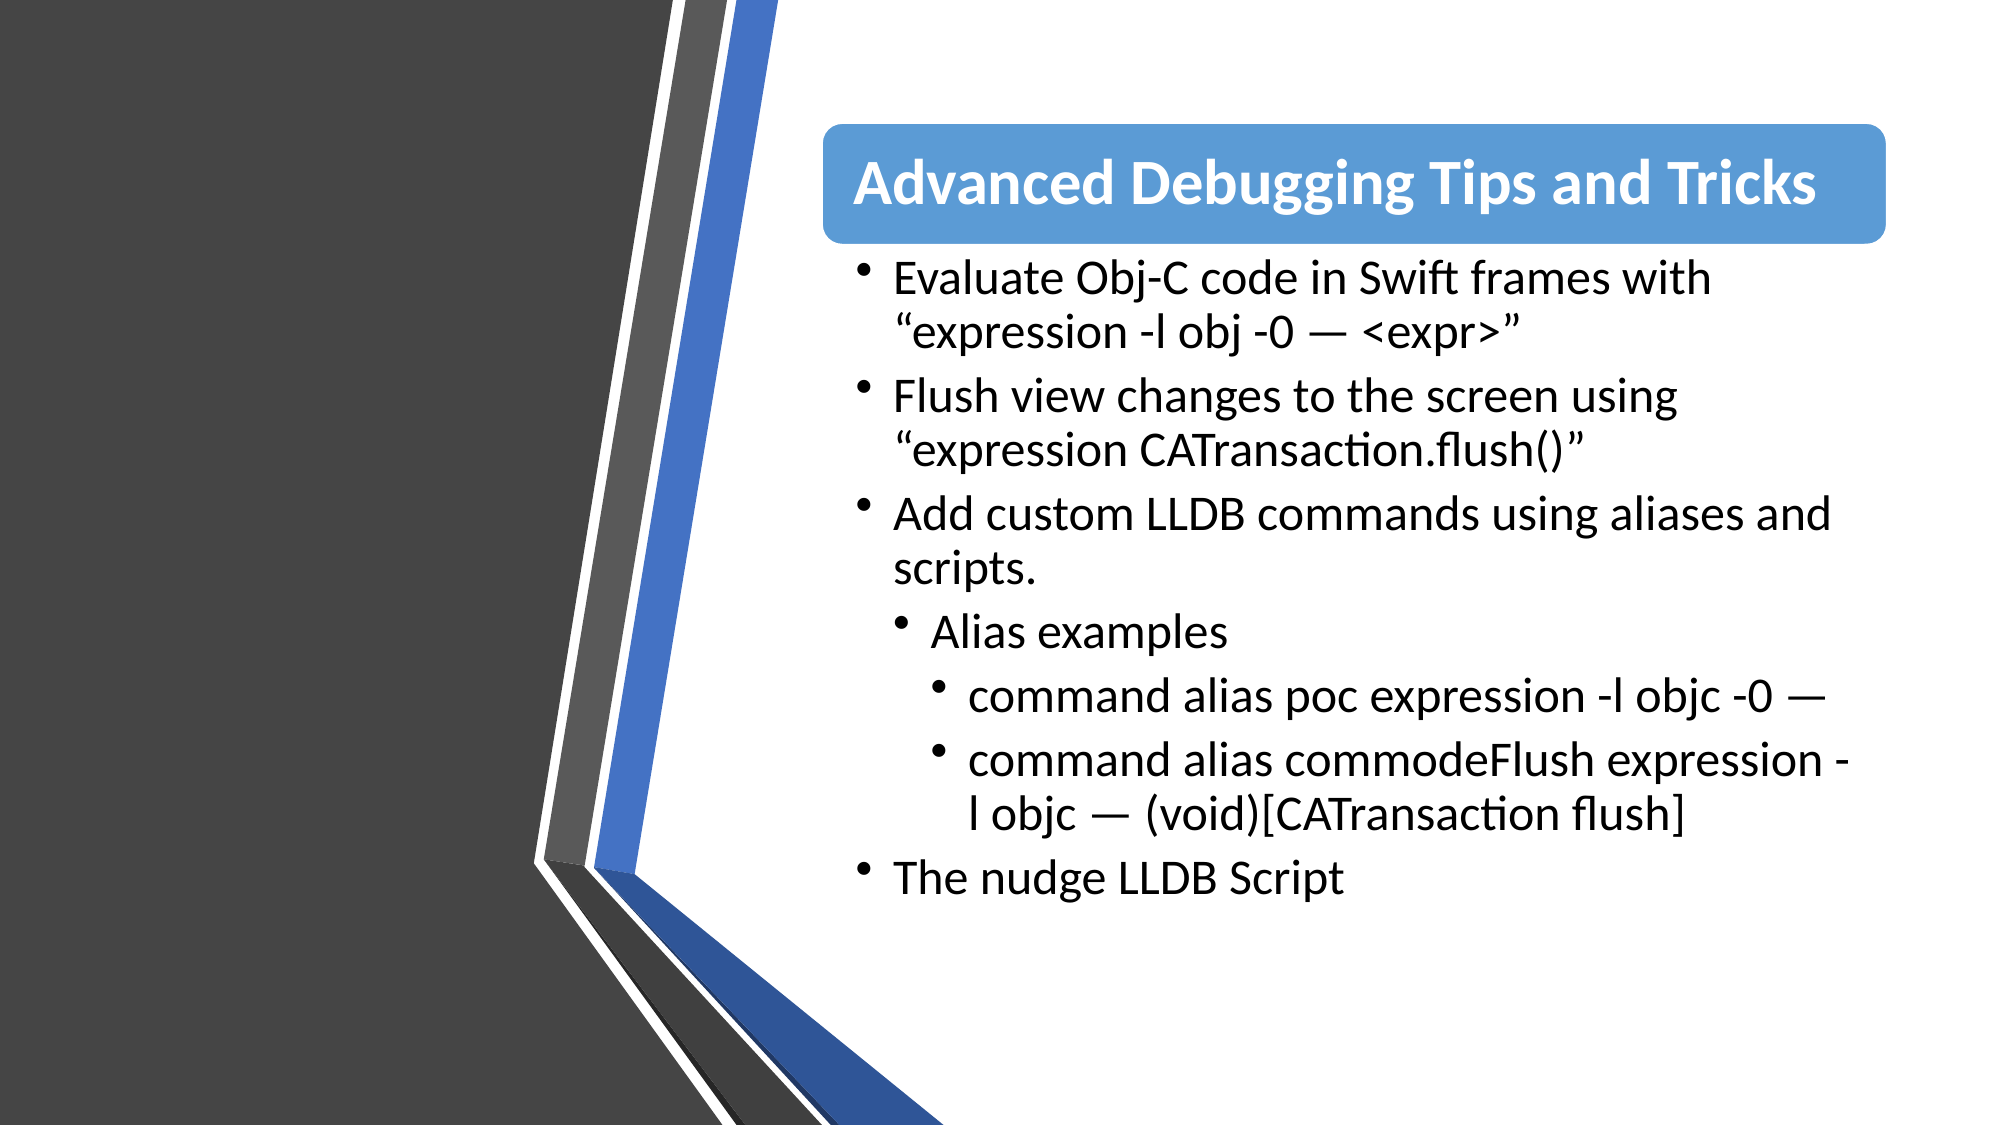

Advanced Debugging Tips and Tricks
Evaluate Obj-C code in Swift frames with “expression -l obj -0 — <expr>”
Flush view changes to the screen using “expression CATransaction.flush()”
Add custom LLDB commands using aliases and scripts.
Alias examples
command alias poc expression -l objc -0 —
command alias commodeFlush expression -l objc — (void)[CATransaction flush]
The nudge LLDB Script